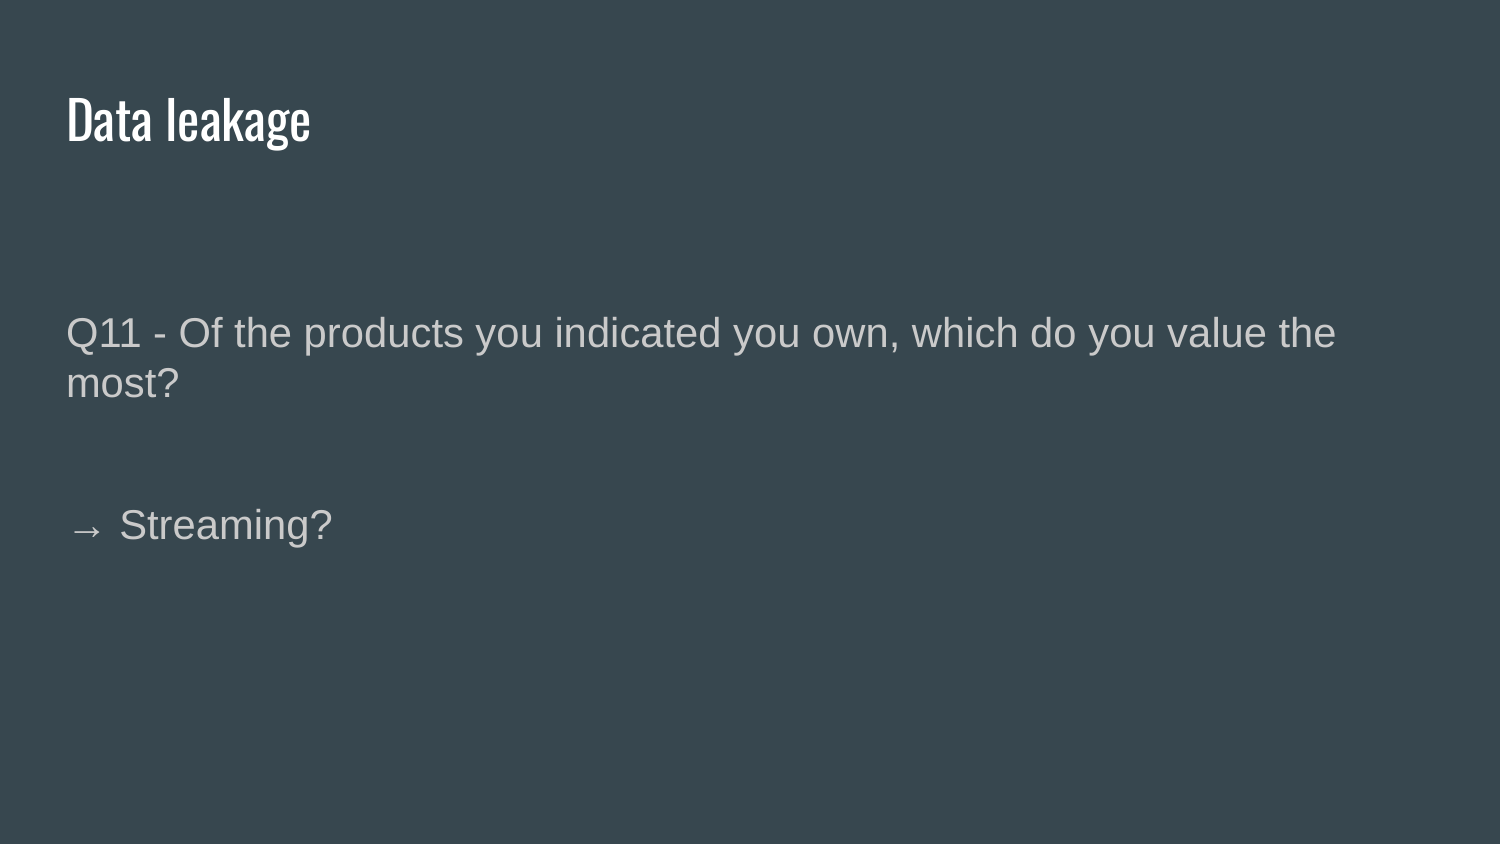

# Data leakage
Q11 - Of the products you indicated you own, which do you value the most?

→ Streaming?